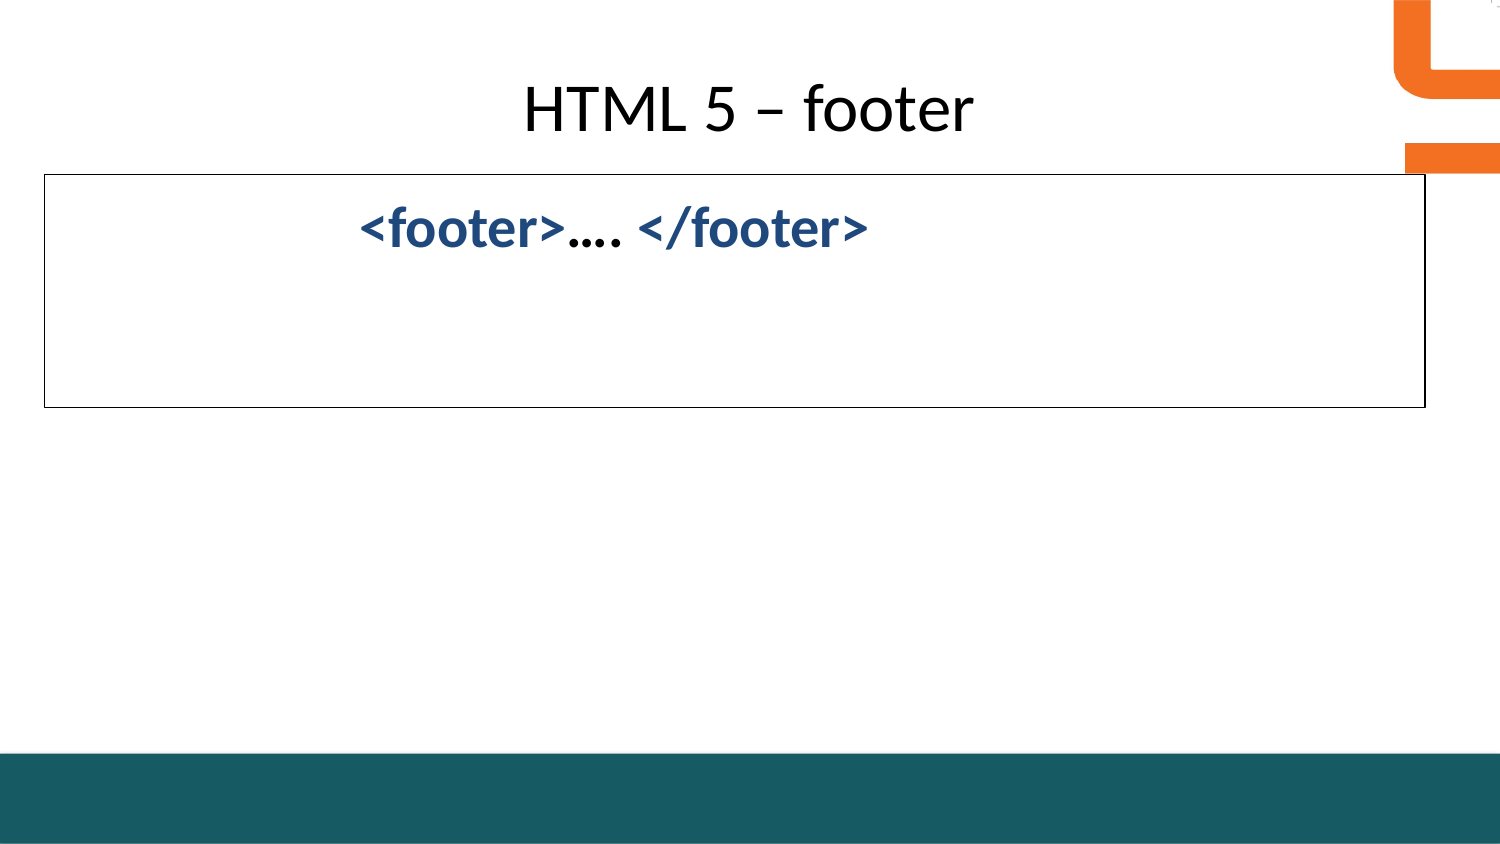

# HTML 5 – footer
	<footer>…. </footer>